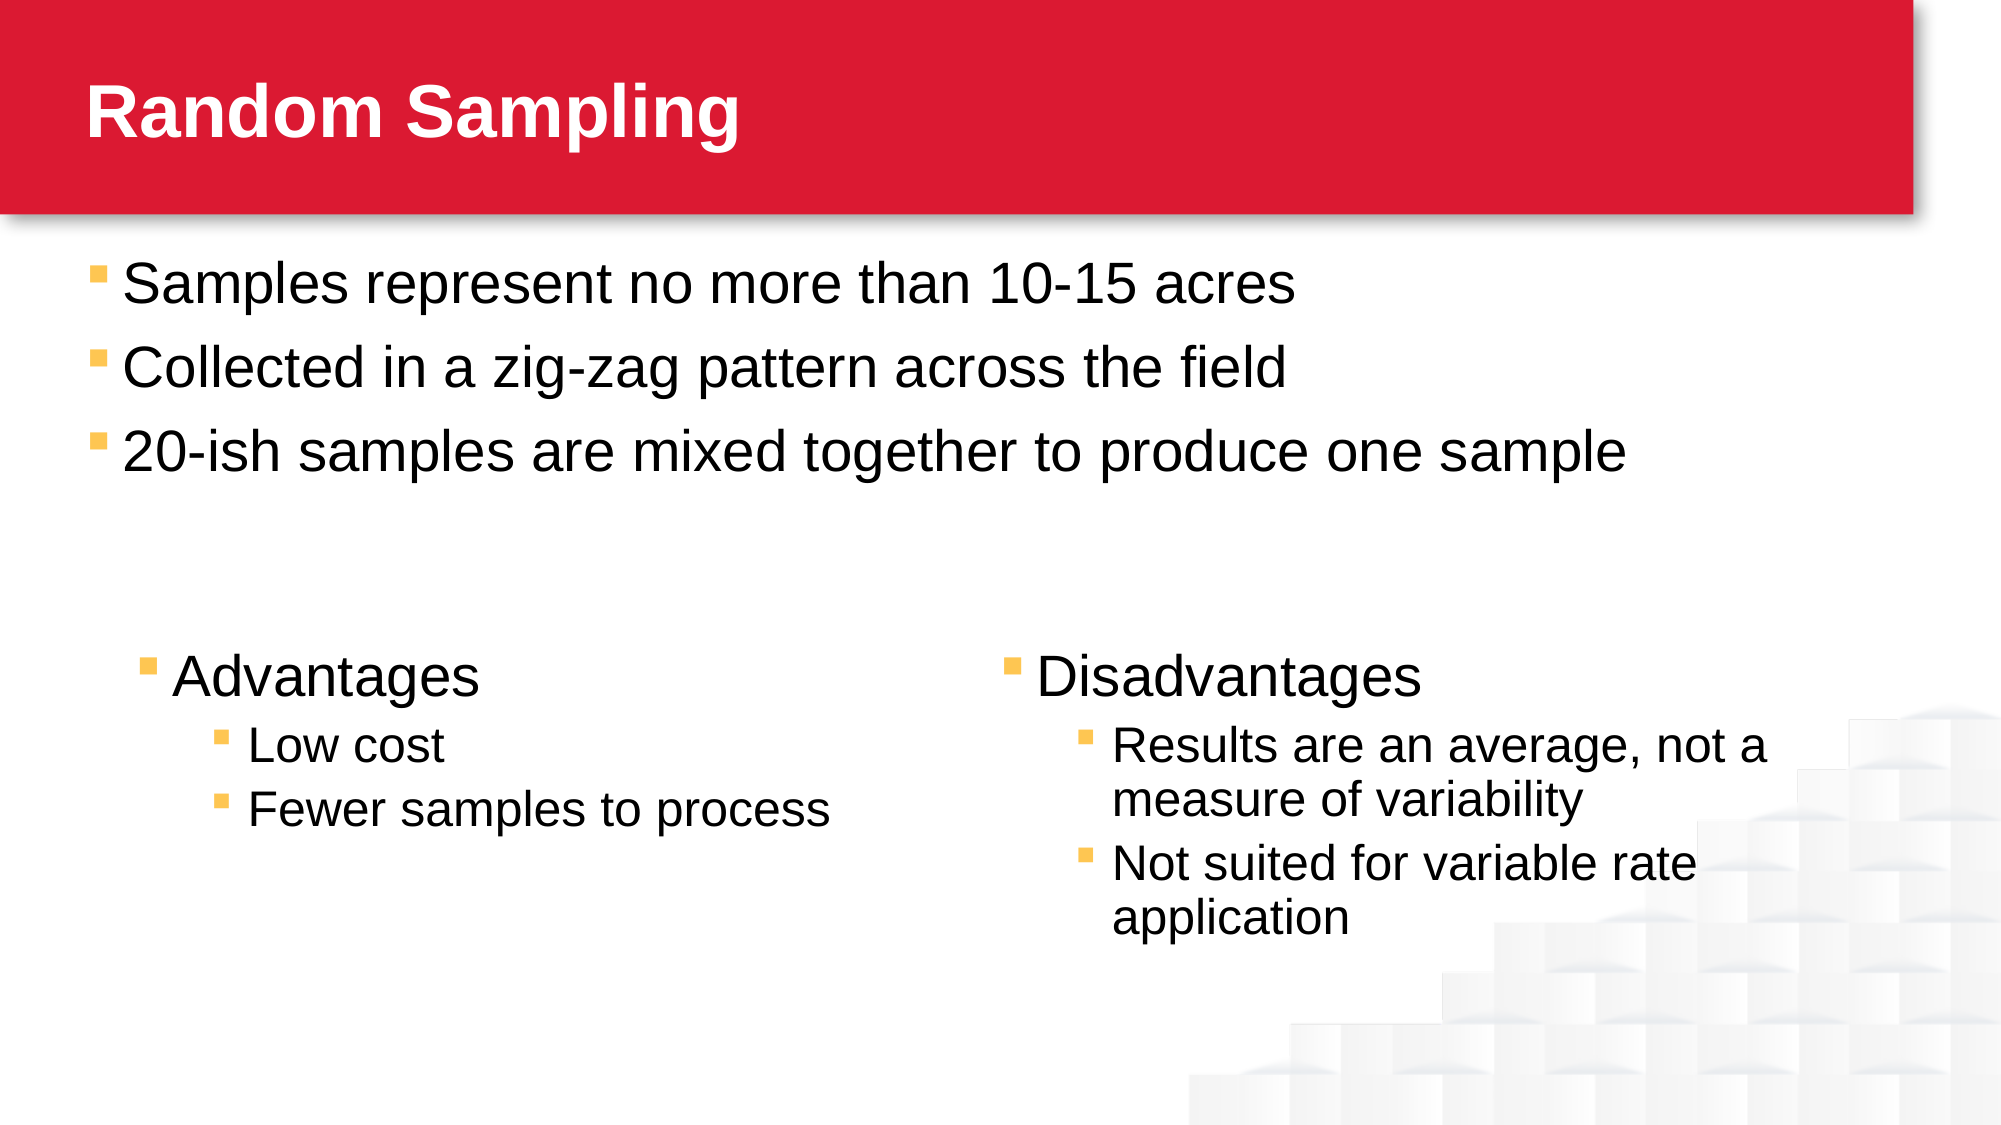

# Random Sampling
Samples represent no more than 10-15 acres
Collected in a zig-zag pattern across the field
20-ish samples are mixed together to produce one sample
Advantages
Low cost
Fewer samples to process
Disadvantages
Results are an average, not a measure of variability
Not suited for variable rate application